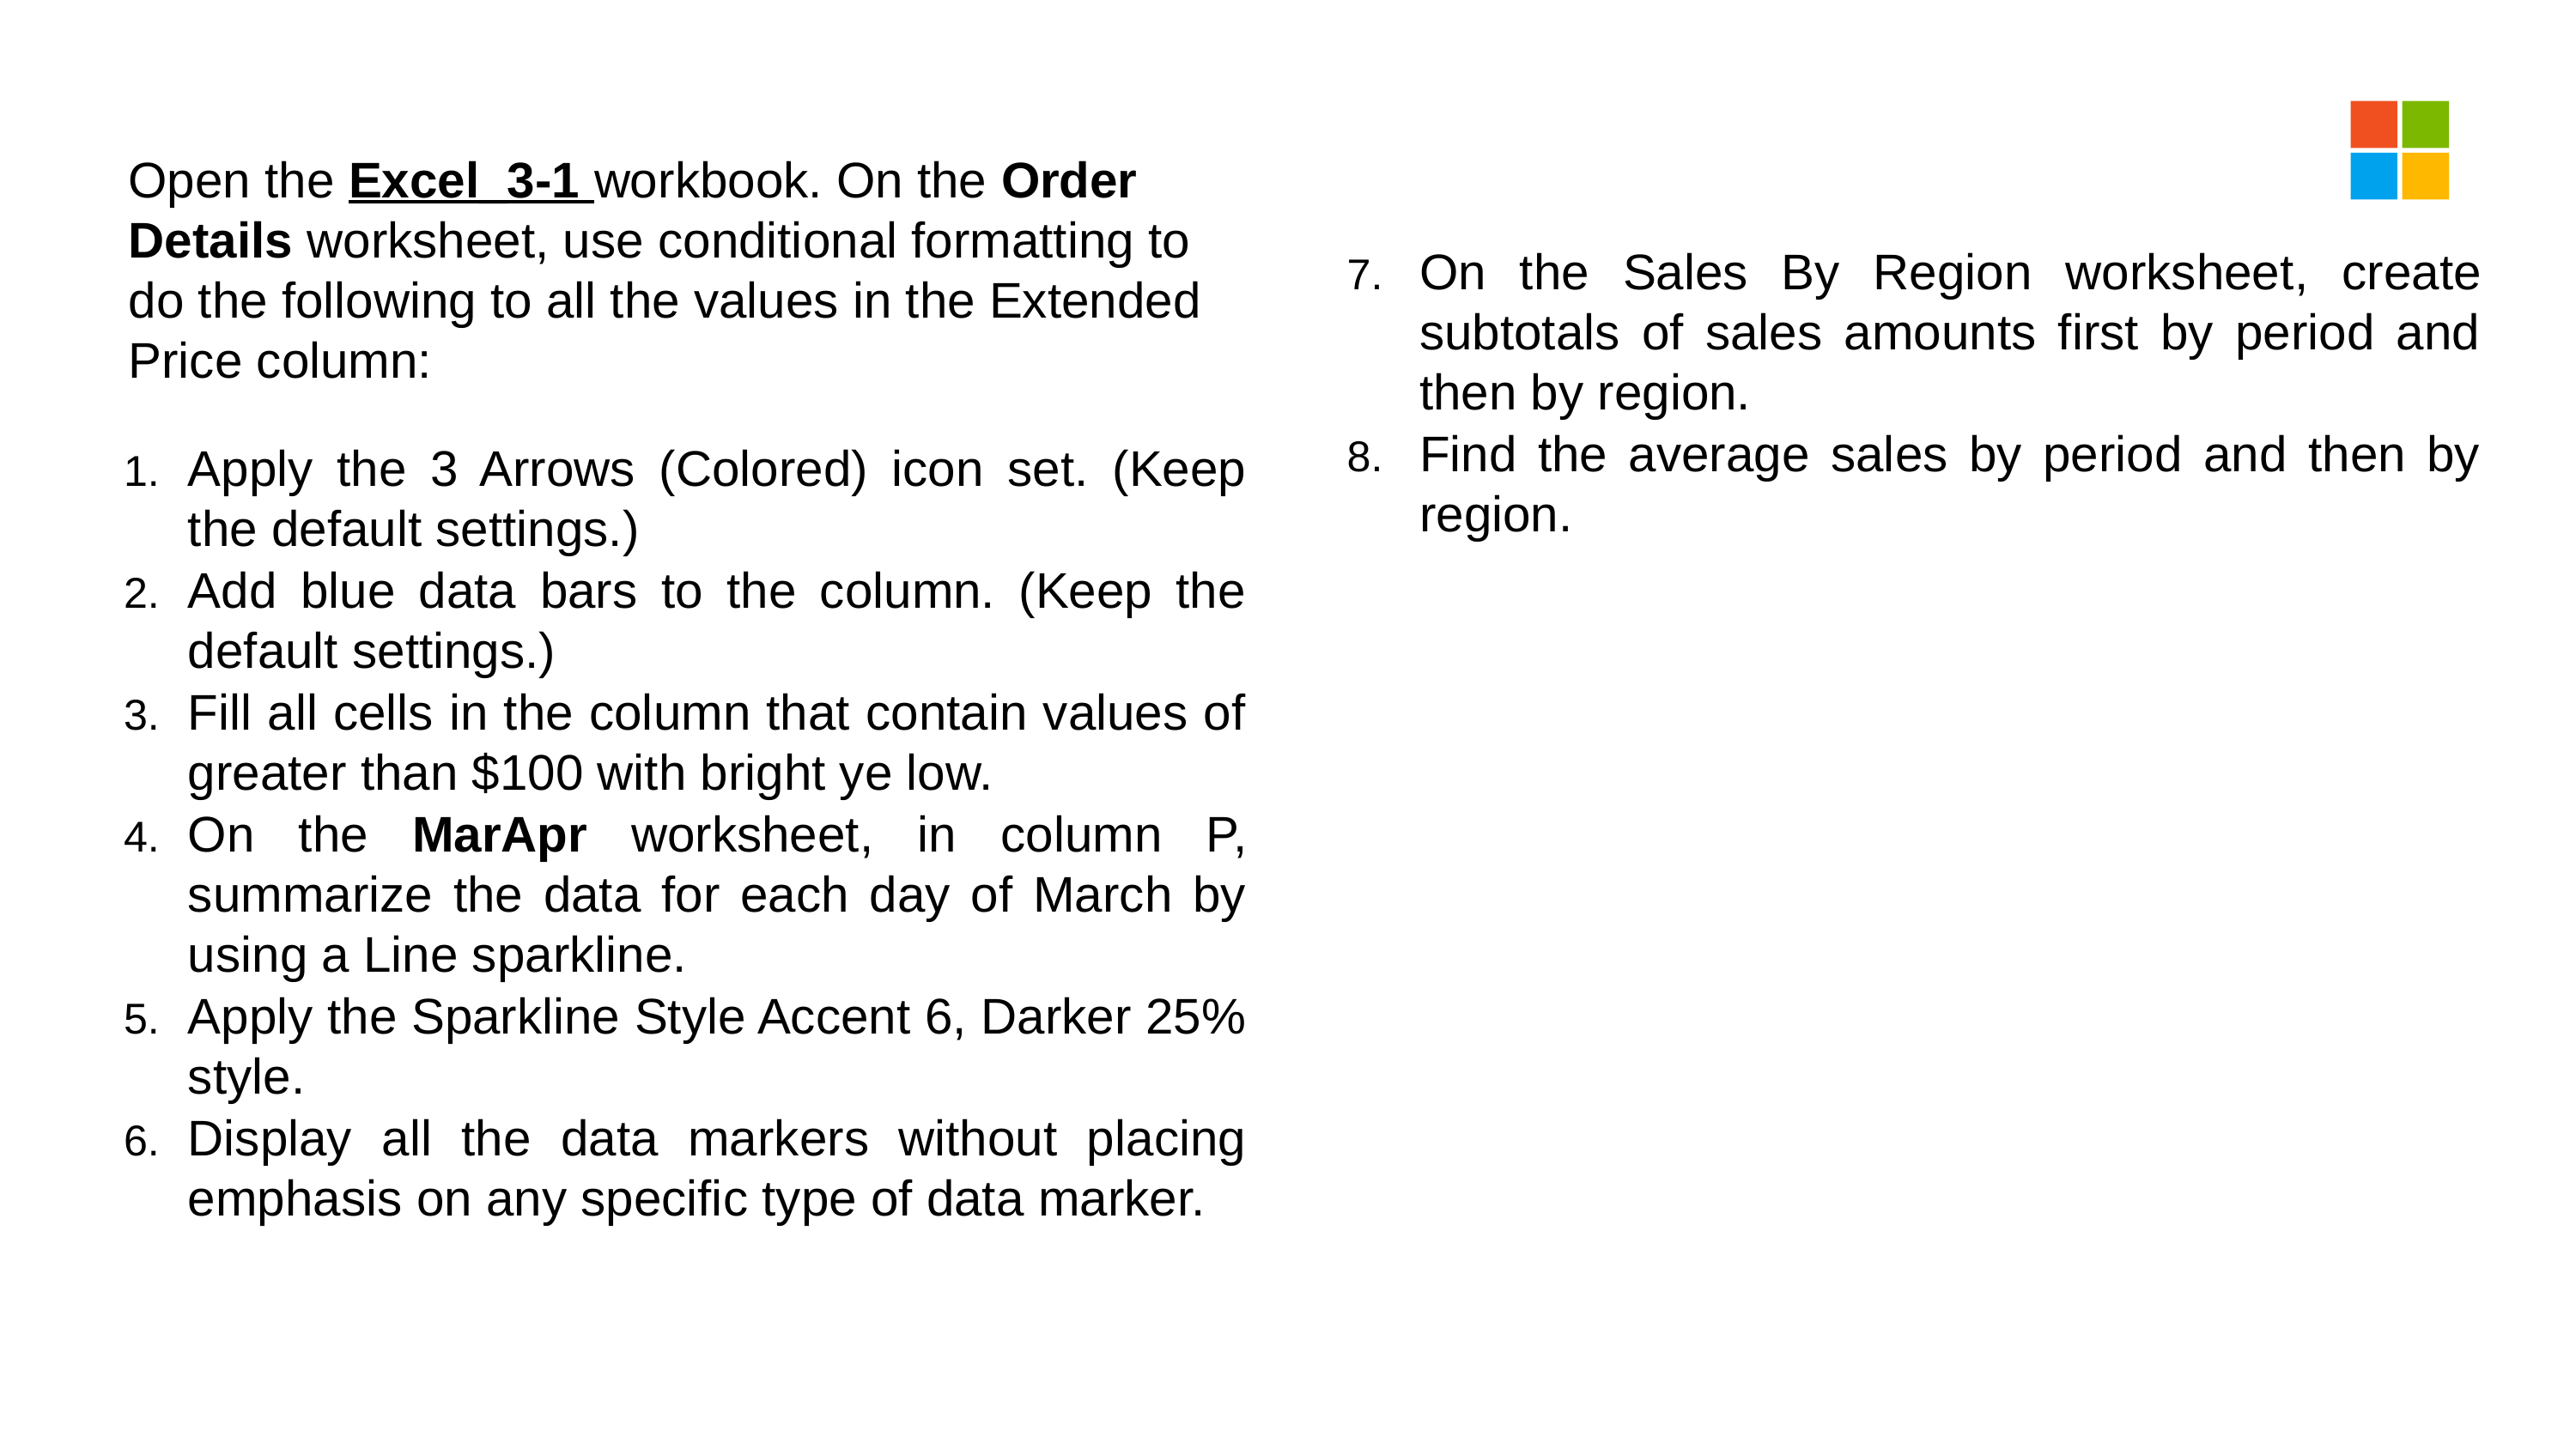

Open the Excel_3-1 workbook. On the Order Details worksheet, use conditional formatting to do the following to all the values in the Extended Price column:
On the Sales By Region worksheet, create subtotals of sales amounts first by period and then by region.
Find the average sales by period and then by region.
Apply the 3 Arrows (Colored) icon set. (Keep the default settings.)
Add blue data bars to the column. (Keep the default settings.)
Fill all cells in the column that contain values of greater than $100 with bright ye low.
On the MarApr worksheet, in column P, summarize the data for each day of March by using a Line sparkline.
Apply the Sparkline Style Accent 6, Darker 25% style.
Display all the data markers without placing emphasis on any specific type of data marker.